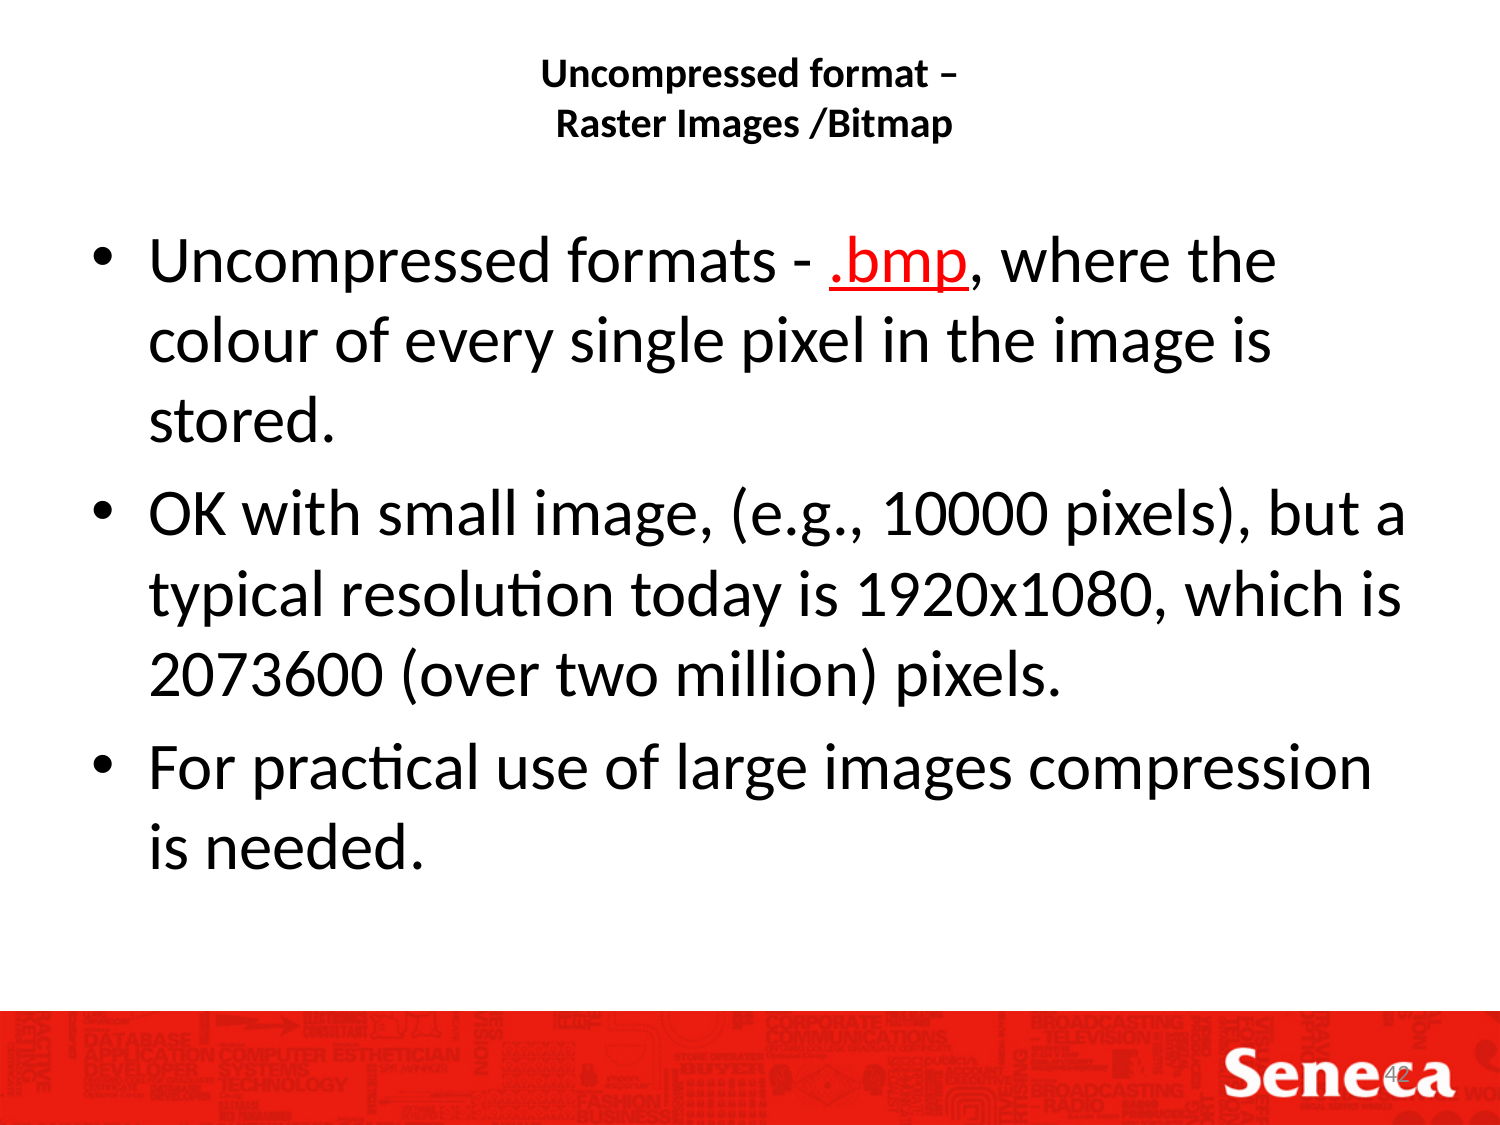

# Uncompressed format – Raster Images /Bitmap
Uncompressed formats - .bmp, where the colour of every single pixel in the image is stored.
OK with small image, (e.g., 10000 pixels), but a typical resolution today is 1920x1080, which is 2073600 (over two million) pixels.
For practical use of large images compression is needed.
42